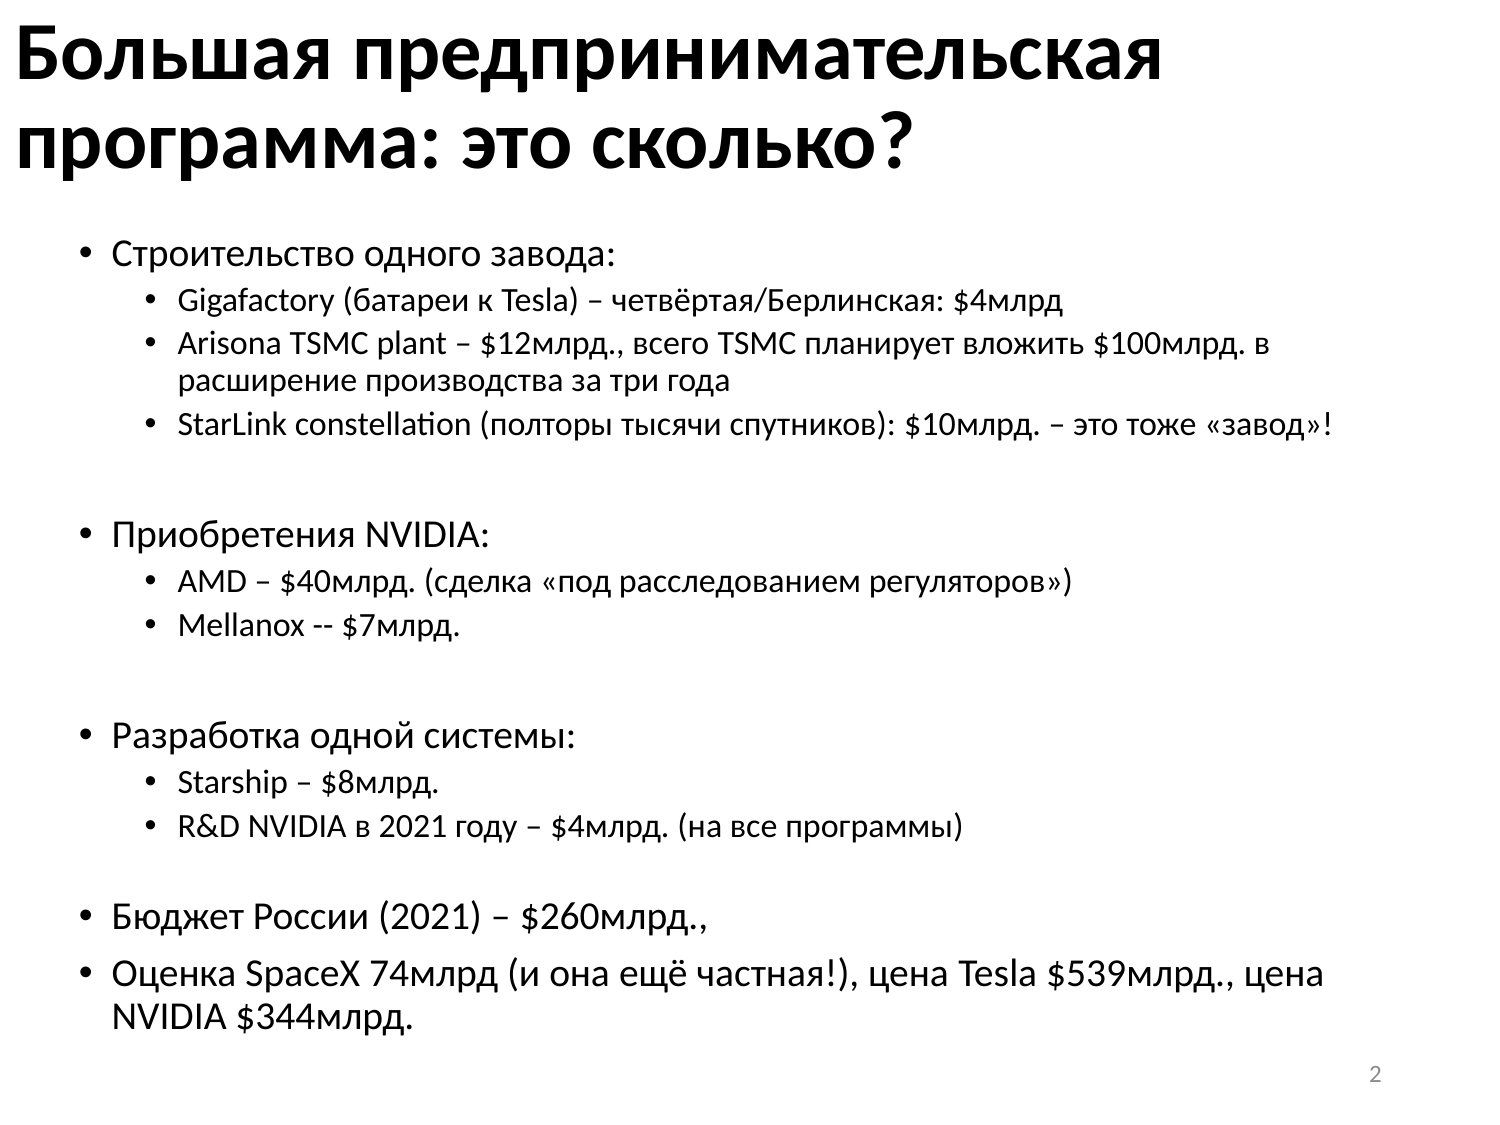

# Большая предпринимательская программа: это сколько?
Строительство одного завода:
Gigafactory (батареи к Tesla) – четвёртая/Берлинская: $4млрд
Arisona TSMC plant – $12млрд., всего TSMC планирует вложить $100млрд. в расширение производства за три года
StarLink constellation (полторы тысячи спутников): $10млрд. – это тоже «завод»!

Приобретения NVIDIA:
AMD – $40млрд. (сделка «под расследованием регуляторов»)
Mellanox -- $7млрд.

Разработка одной системы:
Starship – $8млрд.
R&D NVIDIA в 2021 году – $4млрд. (на все программы)
Бюджет России (2021) – $260млрд.,
Оценка SpaceX 74млрд (и она ещё частная!), цена Tesla $539млрд., цена NVIDIA $344млрд.
2